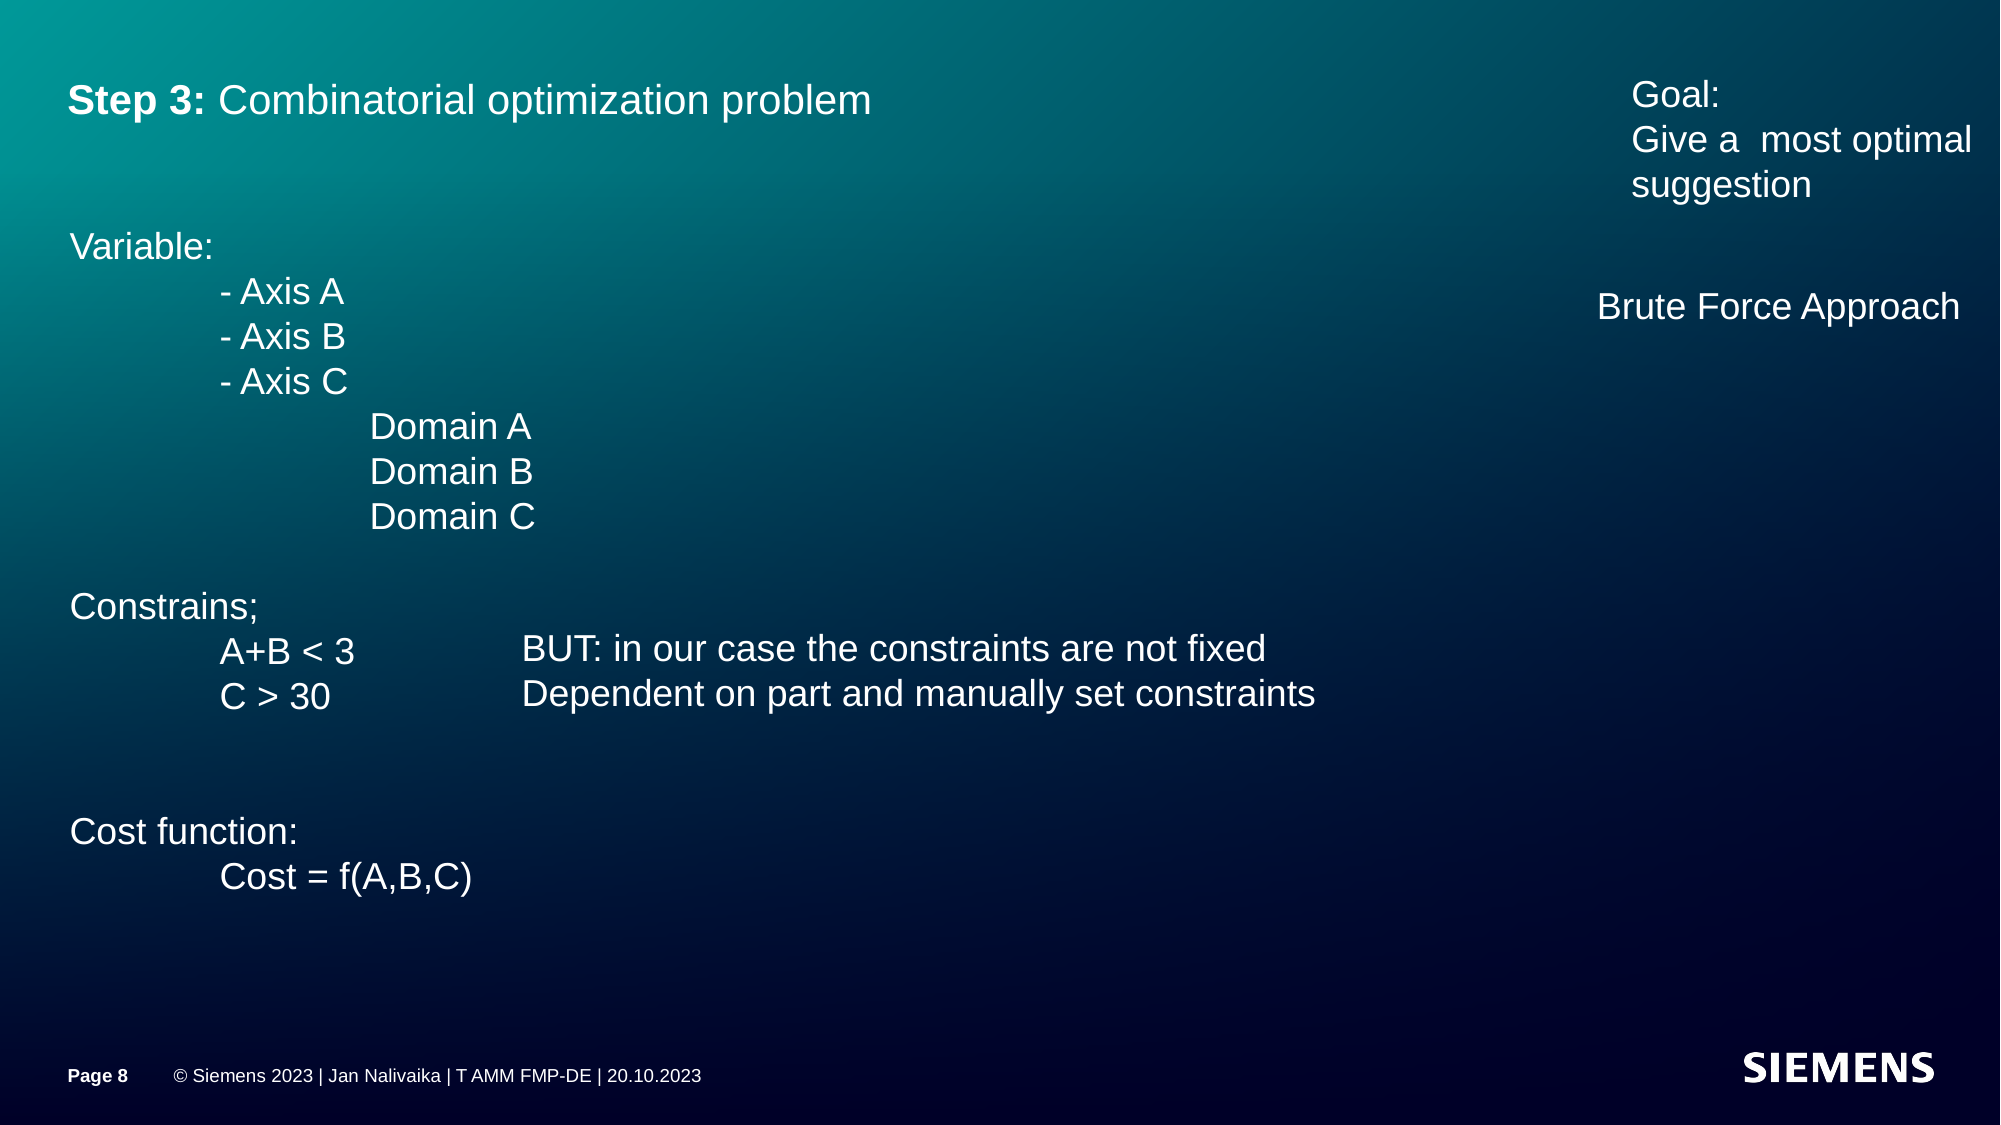

Goal:
Give a  most optimal
suggestion
# Step 3: Combinatorial optimization problem
Variable:
	- Axis A
	- Axis B
	- Axis C
		Domain A
		Domain B
		Domain C

Constrains;
	A+B < 3
	C > 30

Cost function:
	Cost = f(A,B,C)
Brute Force Approach
BUT: in our case the constraints are not fixed
Dependent on part and manually set constraints
Page 8
© Siemens 2023 | Jan Nalivaika | T AMM FMP-DE | 20.10.2023